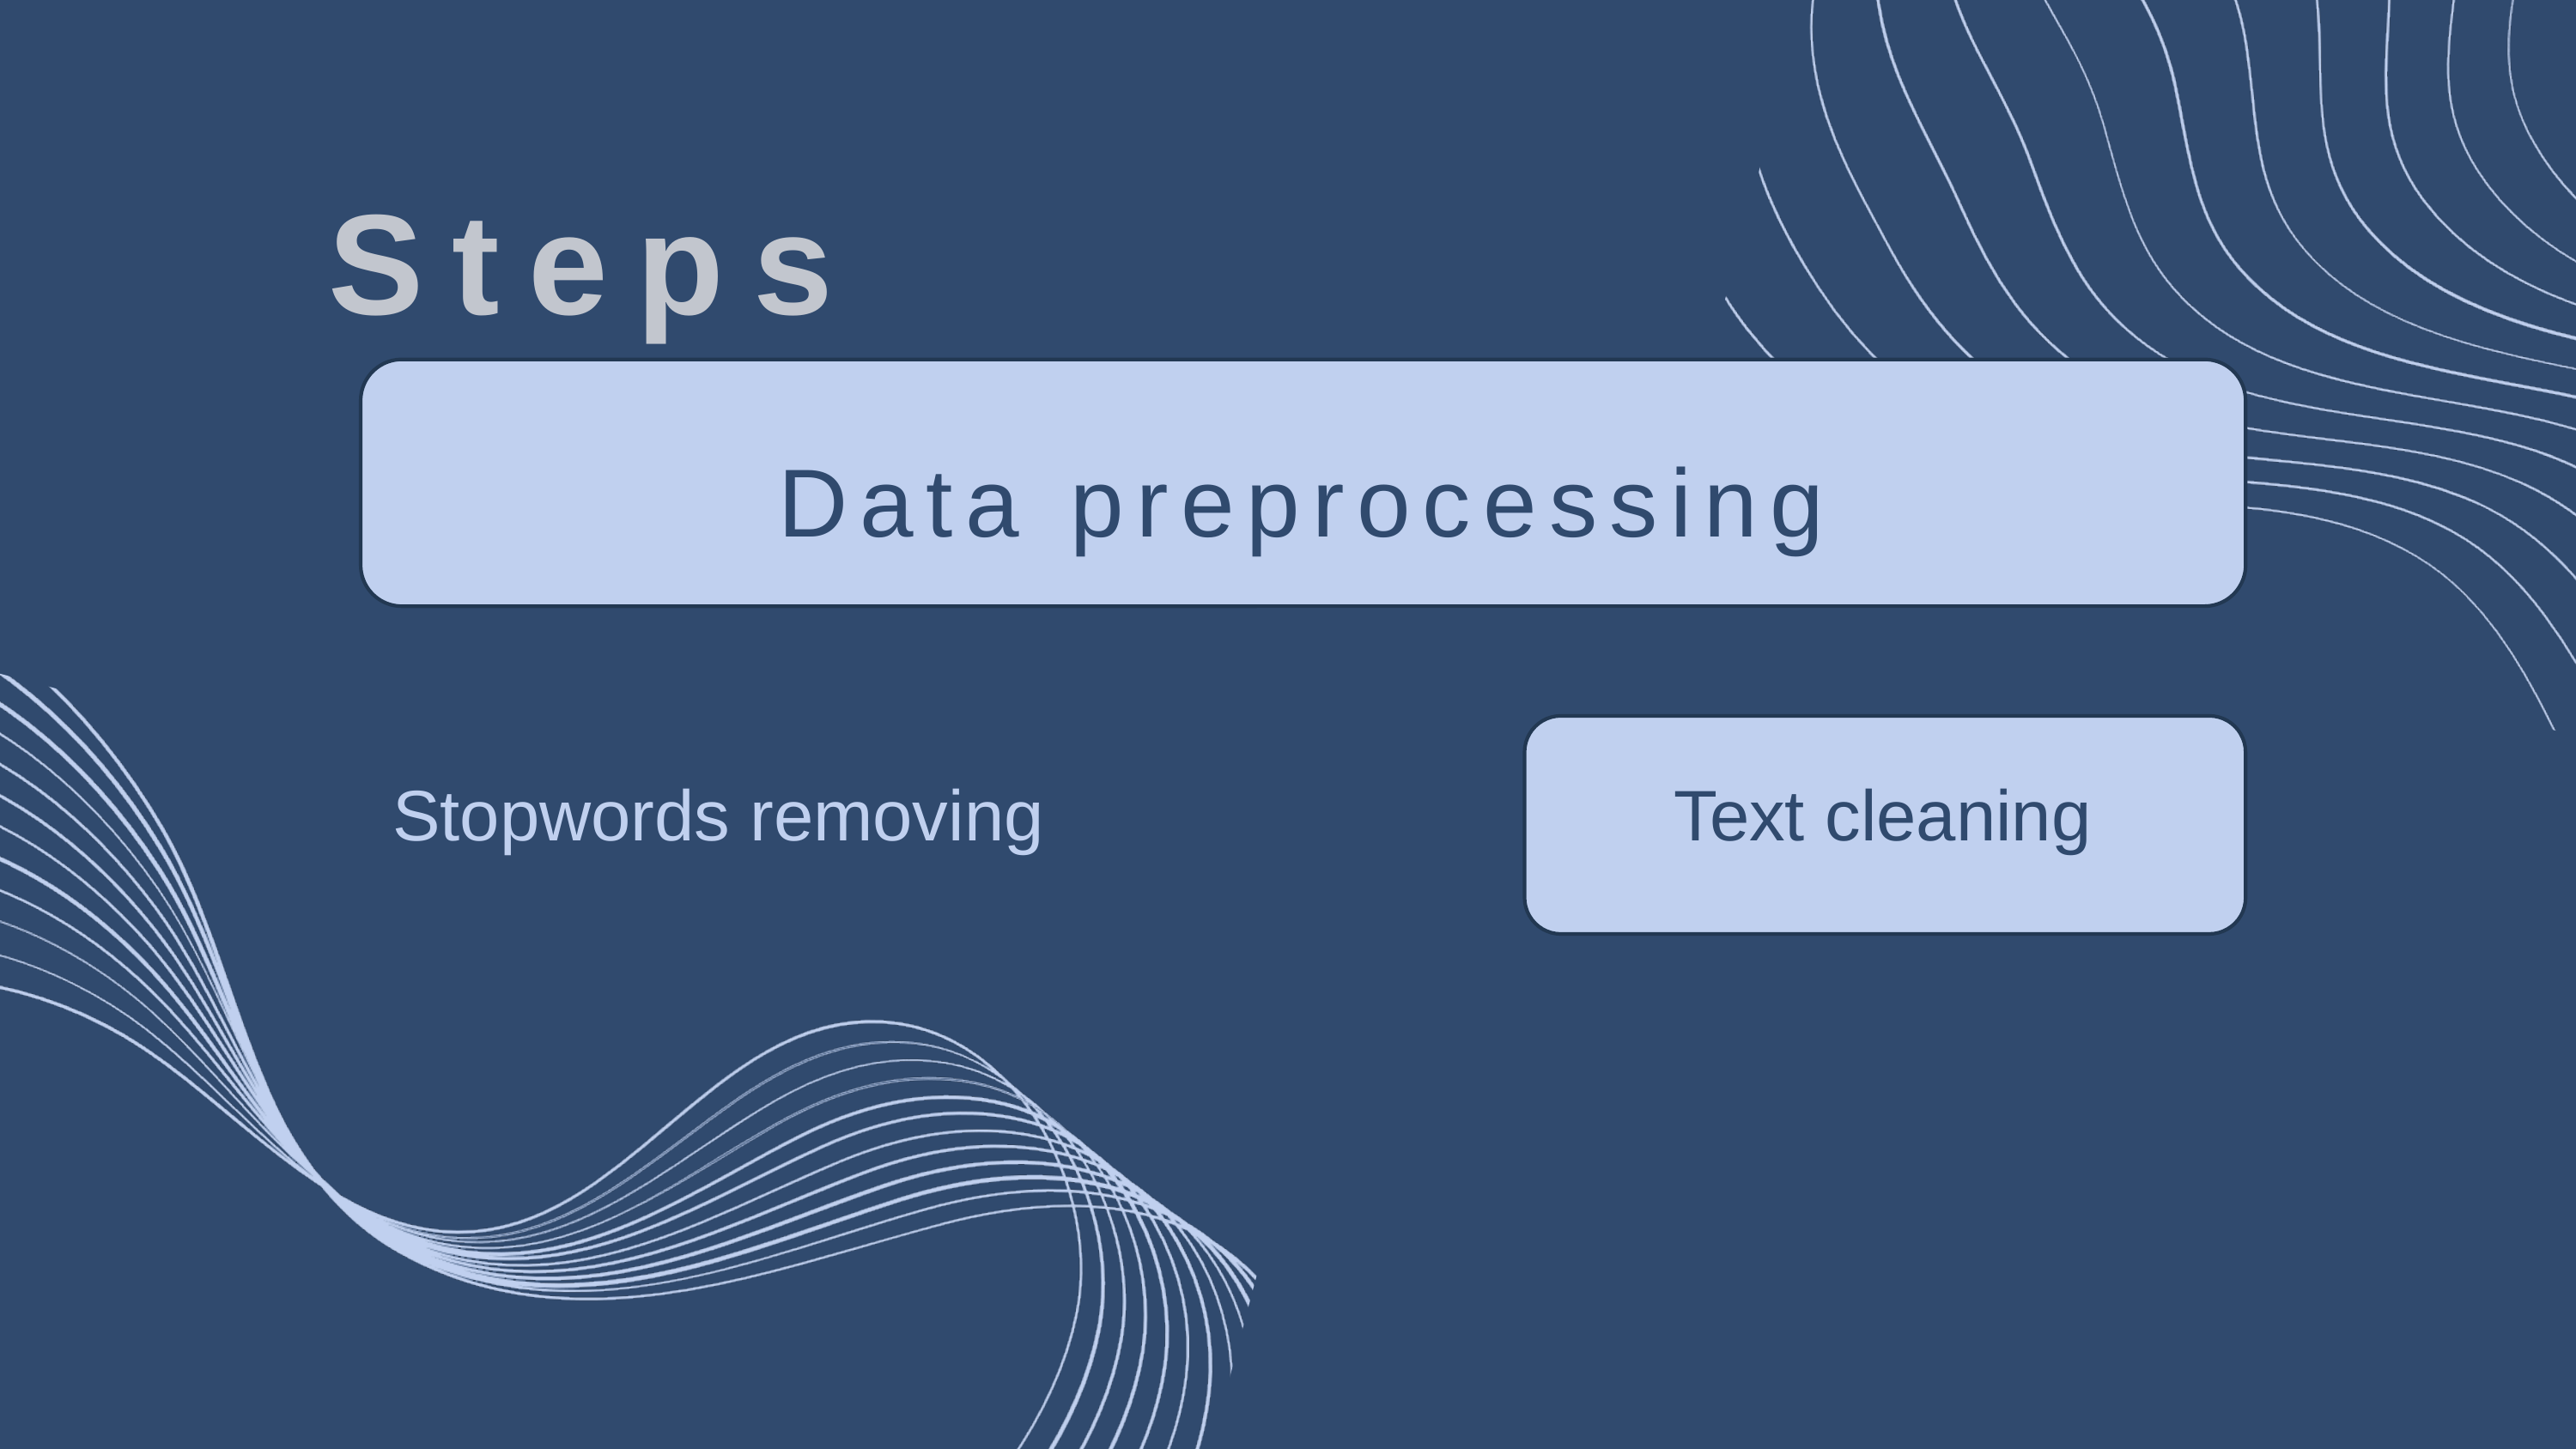

Steps

Data preprocessing

Stopwords removing
Text cleaning